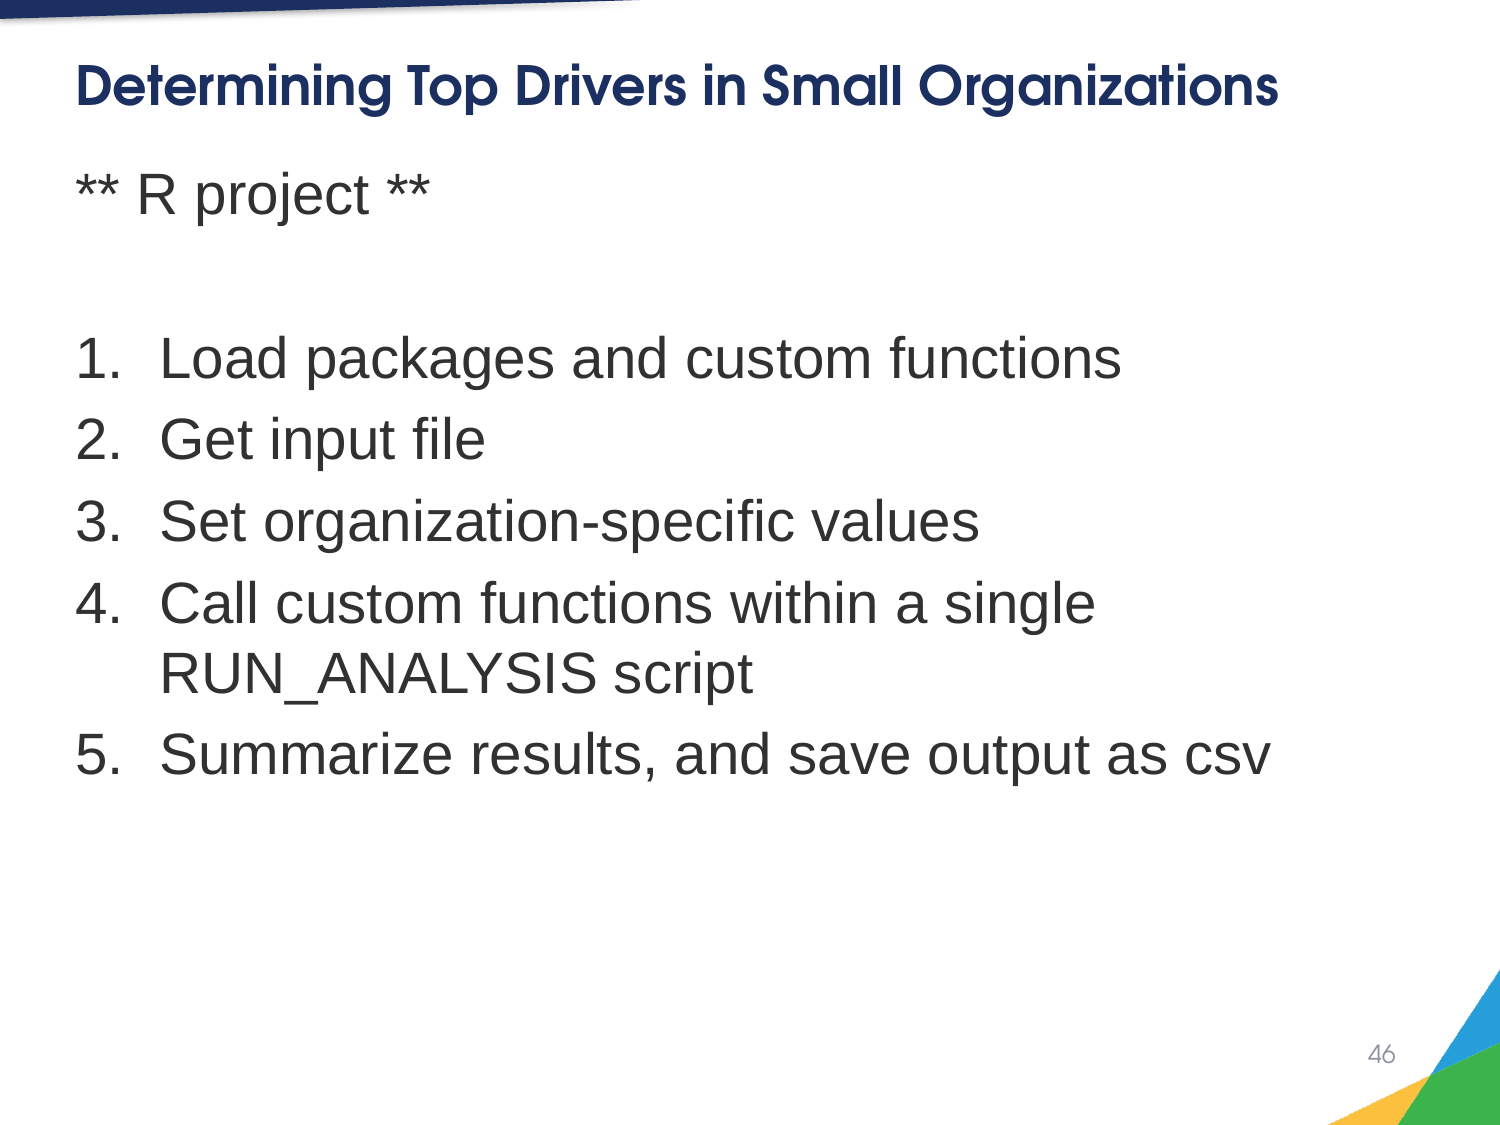

# Determining Top Drivers in Small Organizations
** R project **

Load packages and custom functions
Get input file
Set organization-specific values
Call custom functions within a single  RUN_ANALYSIS script
Summarize results, and save output as csv

46